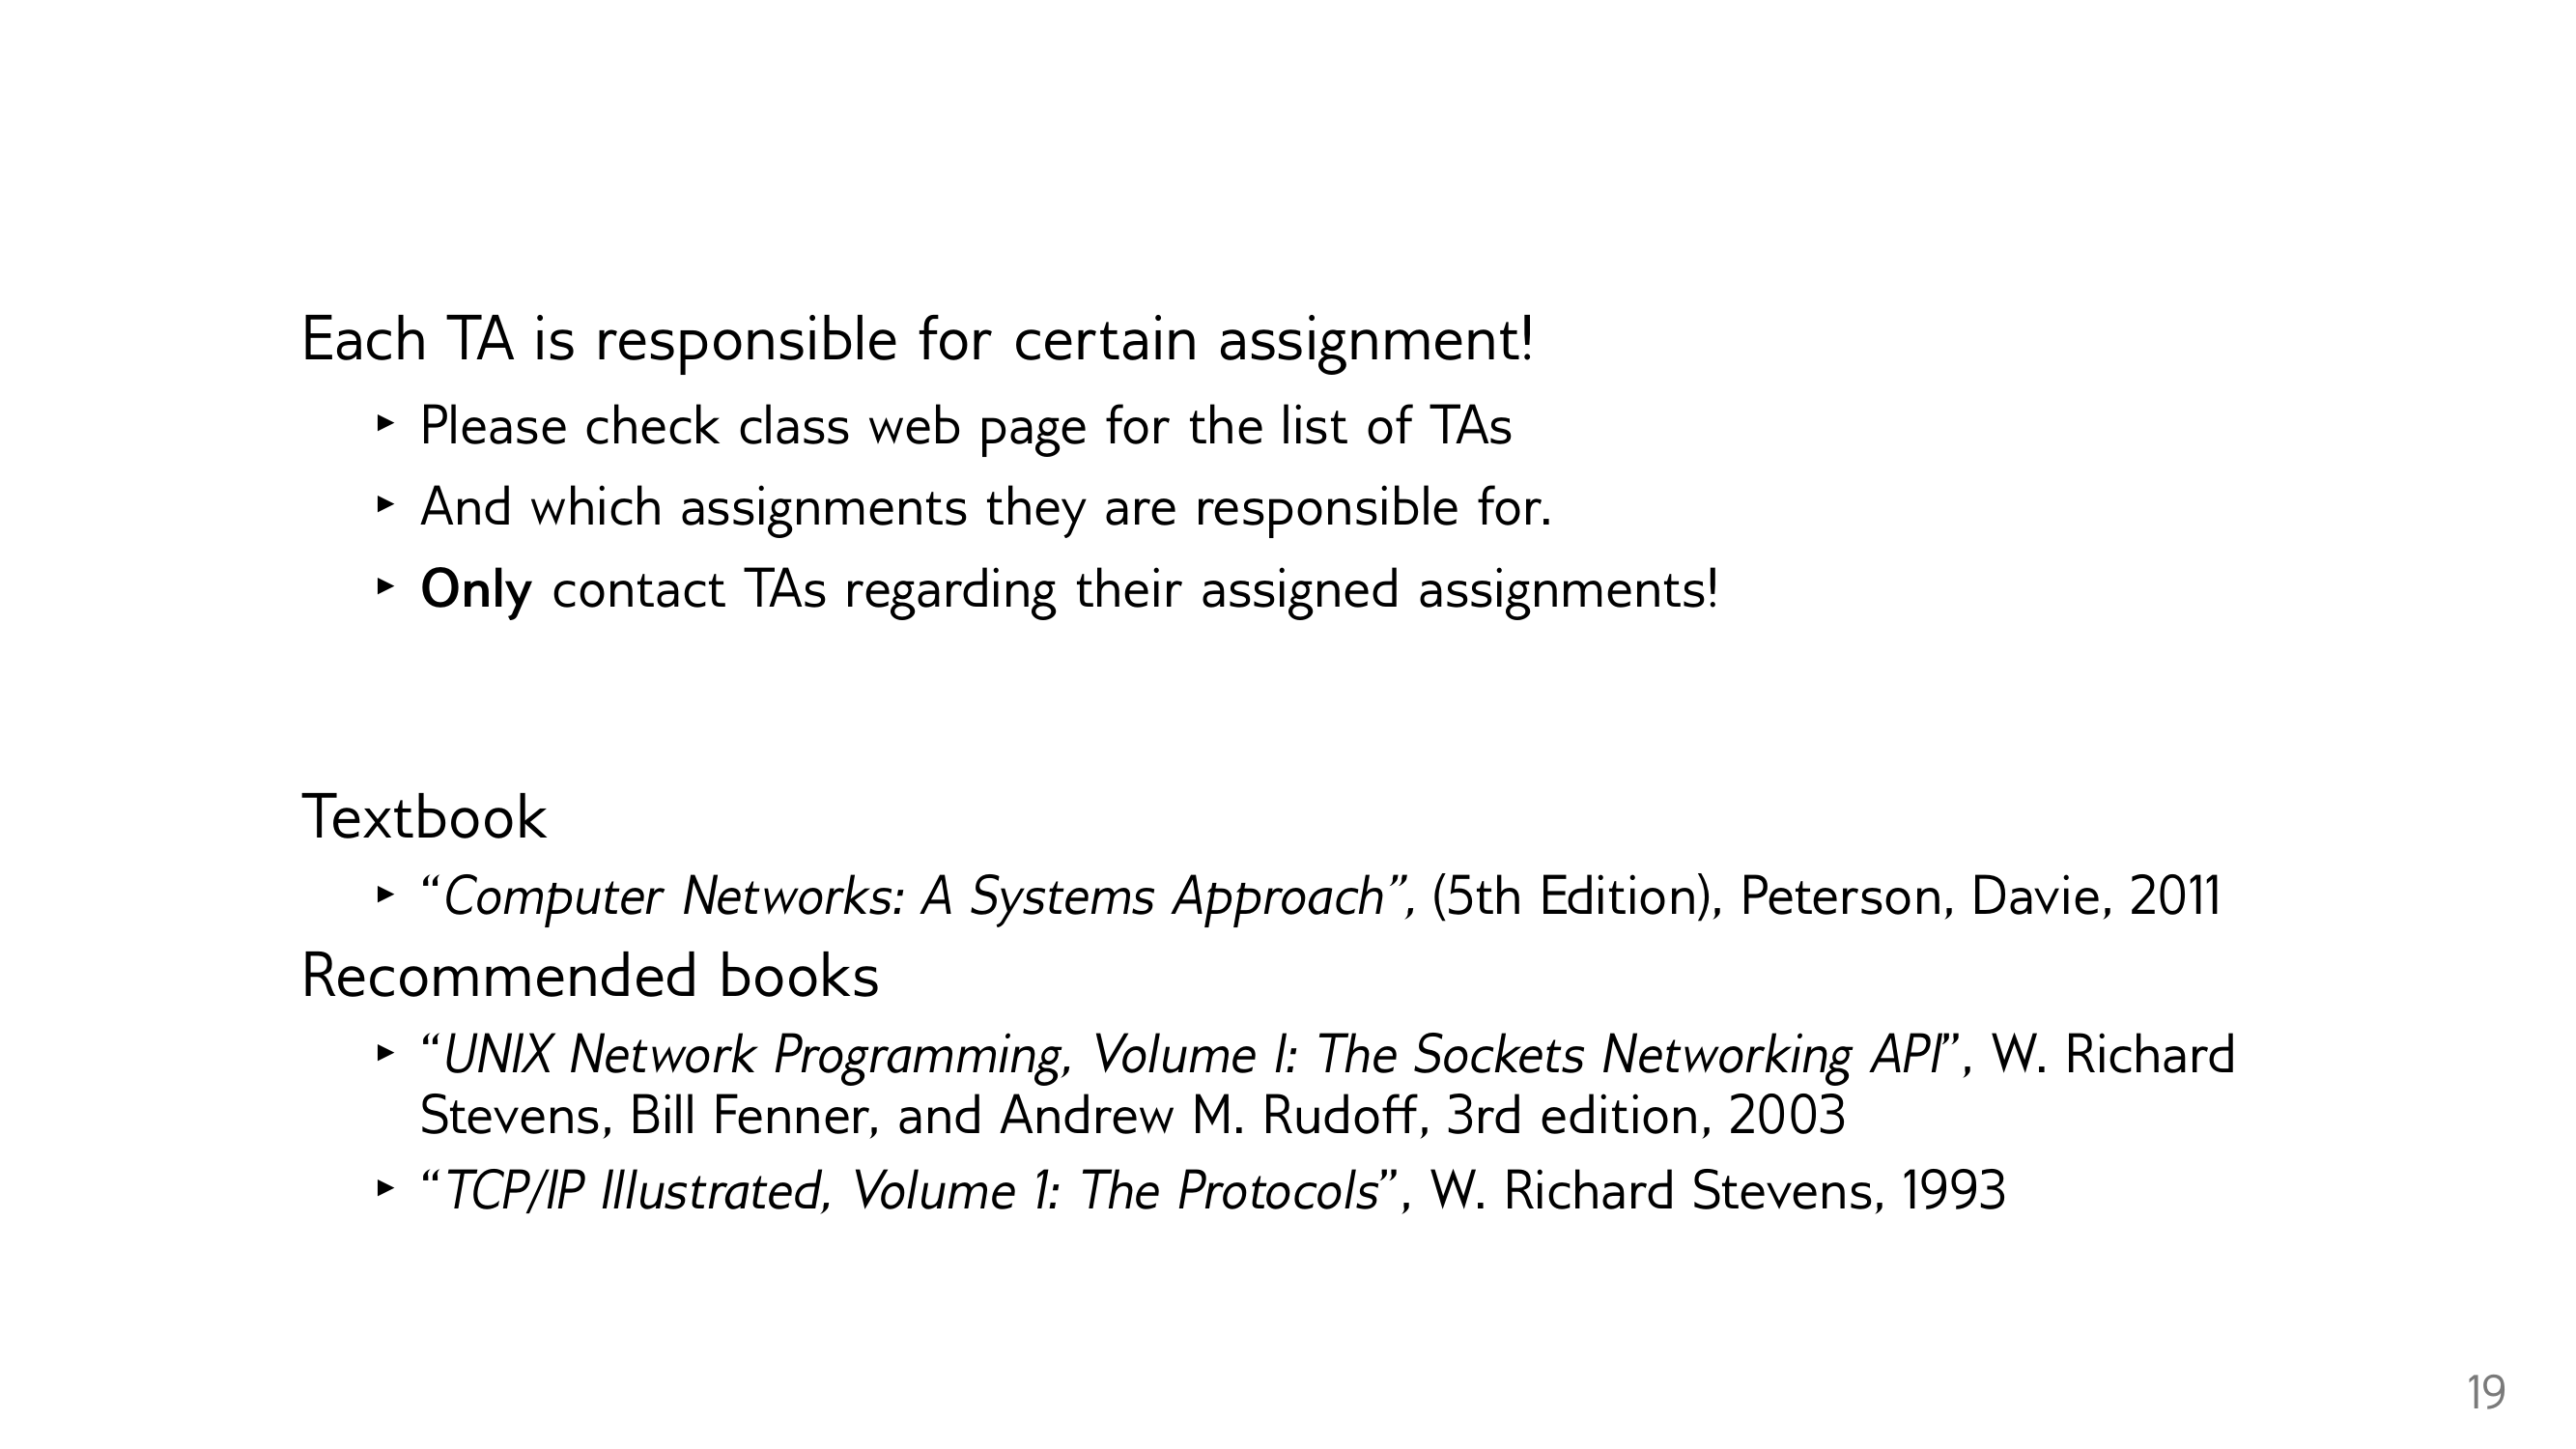

Each TA is responsible for certain assignment!
Please check class web page for the list of TAs
And which assignments they are responsible for.
Only contact TAs regarding their assigned assignments!

Textbook
“Computer Networks: A Systems Approach”, (5th Edition), Peterson, Davie, 2011
Recommended books
“UNIX Network Programming, Volume I: The Sockets Networking API”, W. Richard Stevens, Bill Fenner, and Andrew M. Rudoff, 3rd edition, 2003
“TCP/IP Illustrated, Volume 1: The Protocols”, W. Richard Stevens, 1993

19